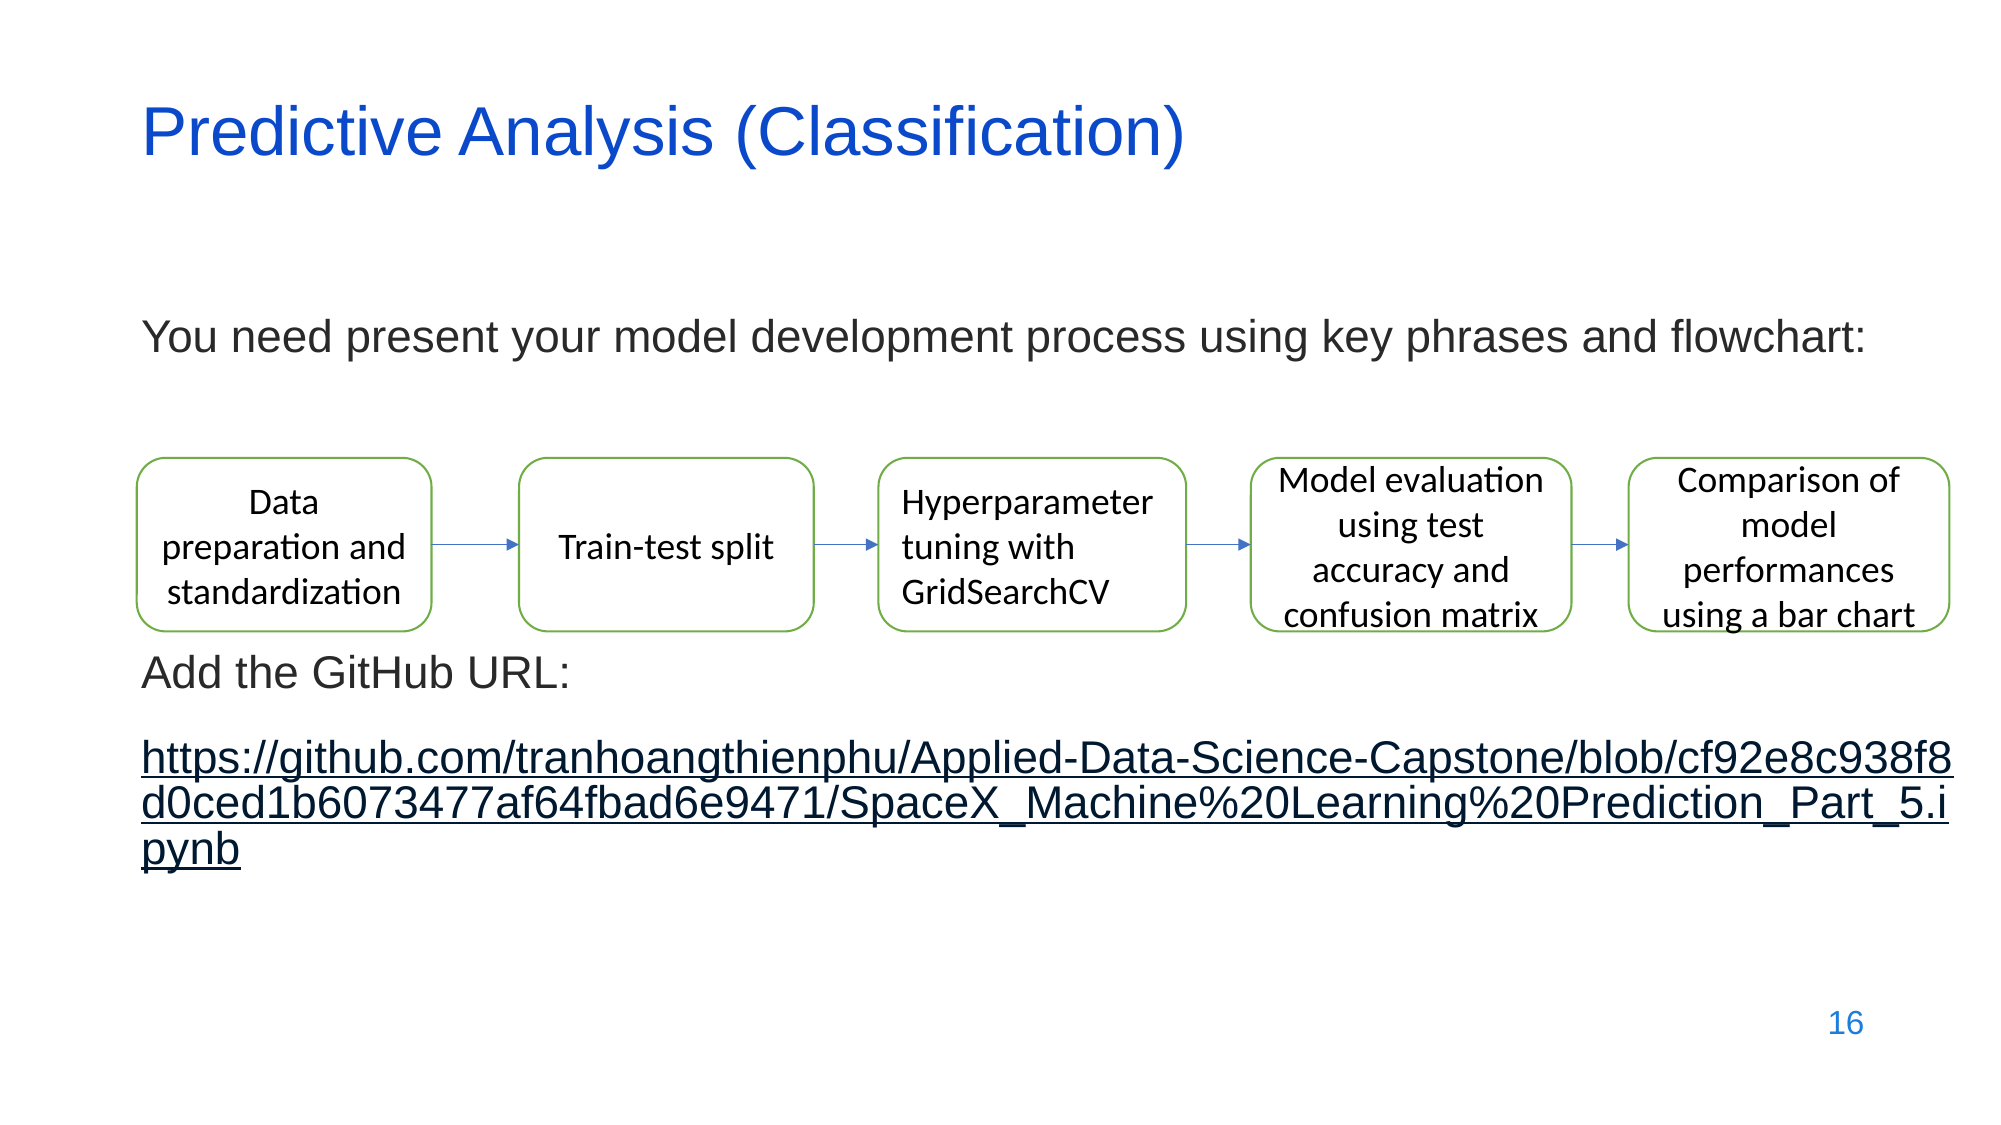

Predictive Analysis (Classification)
You need present your model development process using key phrases and flowchart:

Add the GitHub URL:
https://github.com/tranhoangthienphu/Applied-Data-Science-Capstone/blob/cf92e8c938f8d0ced1b6073477af64fbad6e9471/SpaceX_Machine%20Learning%20Prediction_Part_5.ipynb
Data preparation and standardization
Train-test split
Model evaluation using test accuracy and confusion matrix
Hyperparameter tuning with GridSearchCV
Comparison of model performances using a bar chart
16